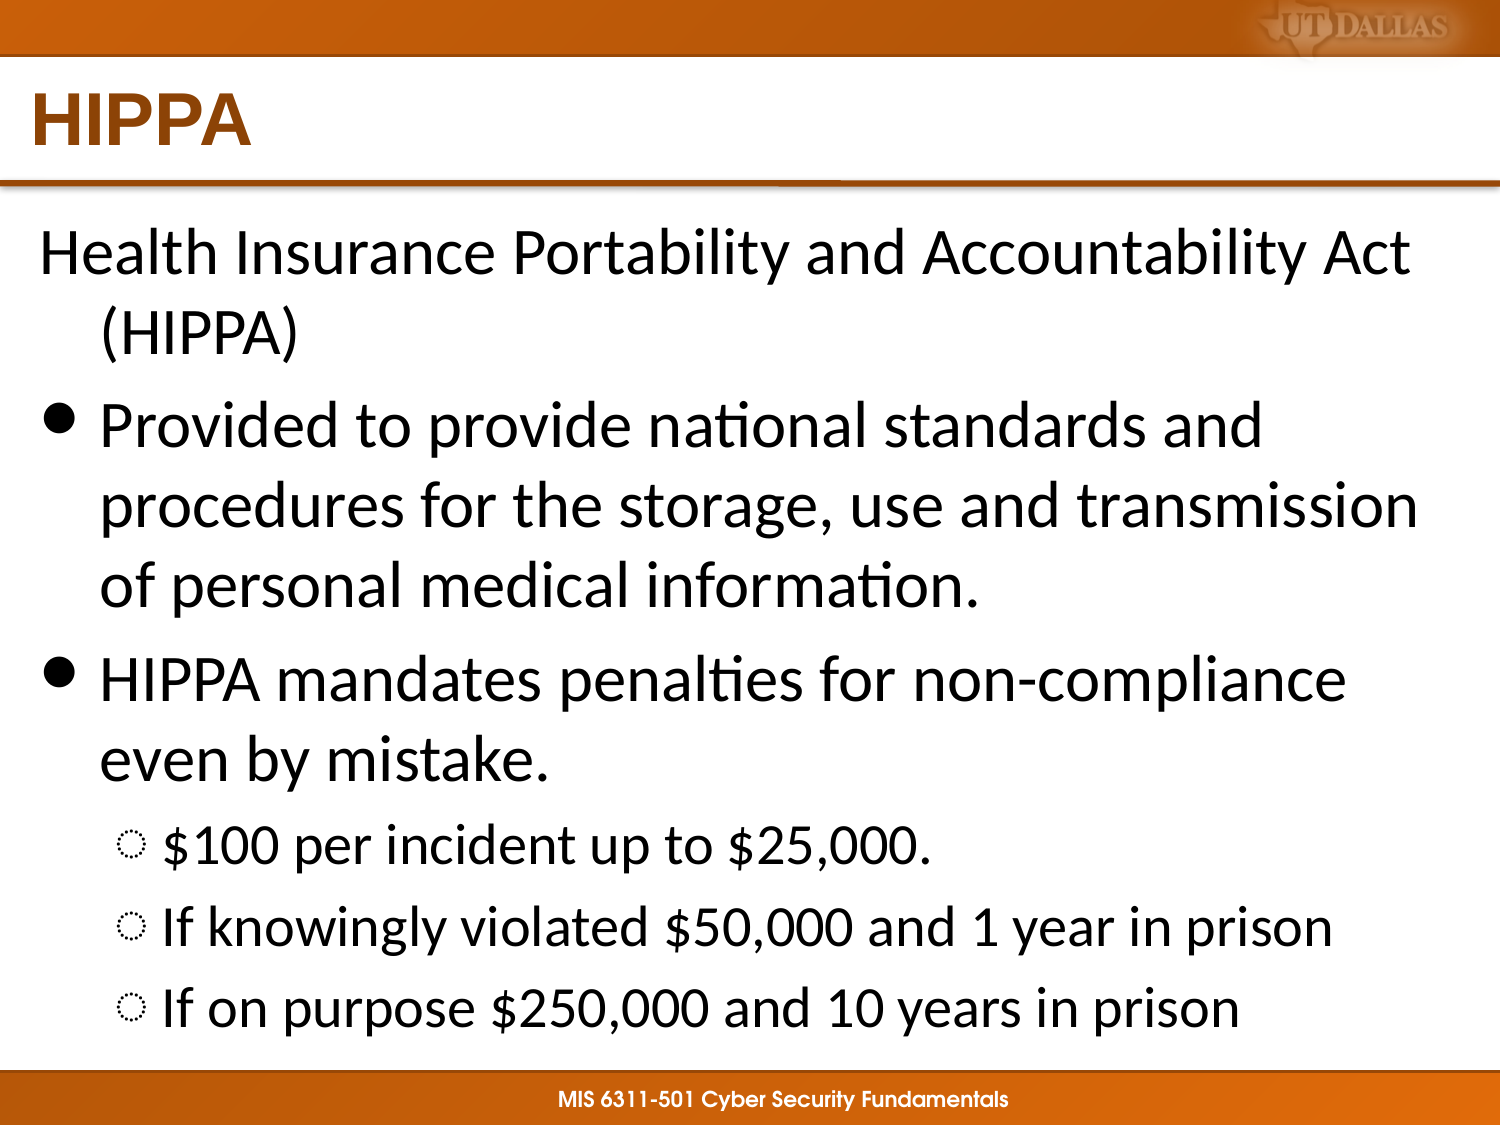

# HIPPA
Health Insurance Portability and Accountability Act (HIPPA)
Provided to provide national standards and procedures for the storage, use and transmission of personal medical information.
HIPPA mandates penalties for non-compliance even by mistake.
$100 per incident up to $25,000.
If knowingly violated $50,000 and 1 year in prison
If on purpose $250,000 and 10 years in prison